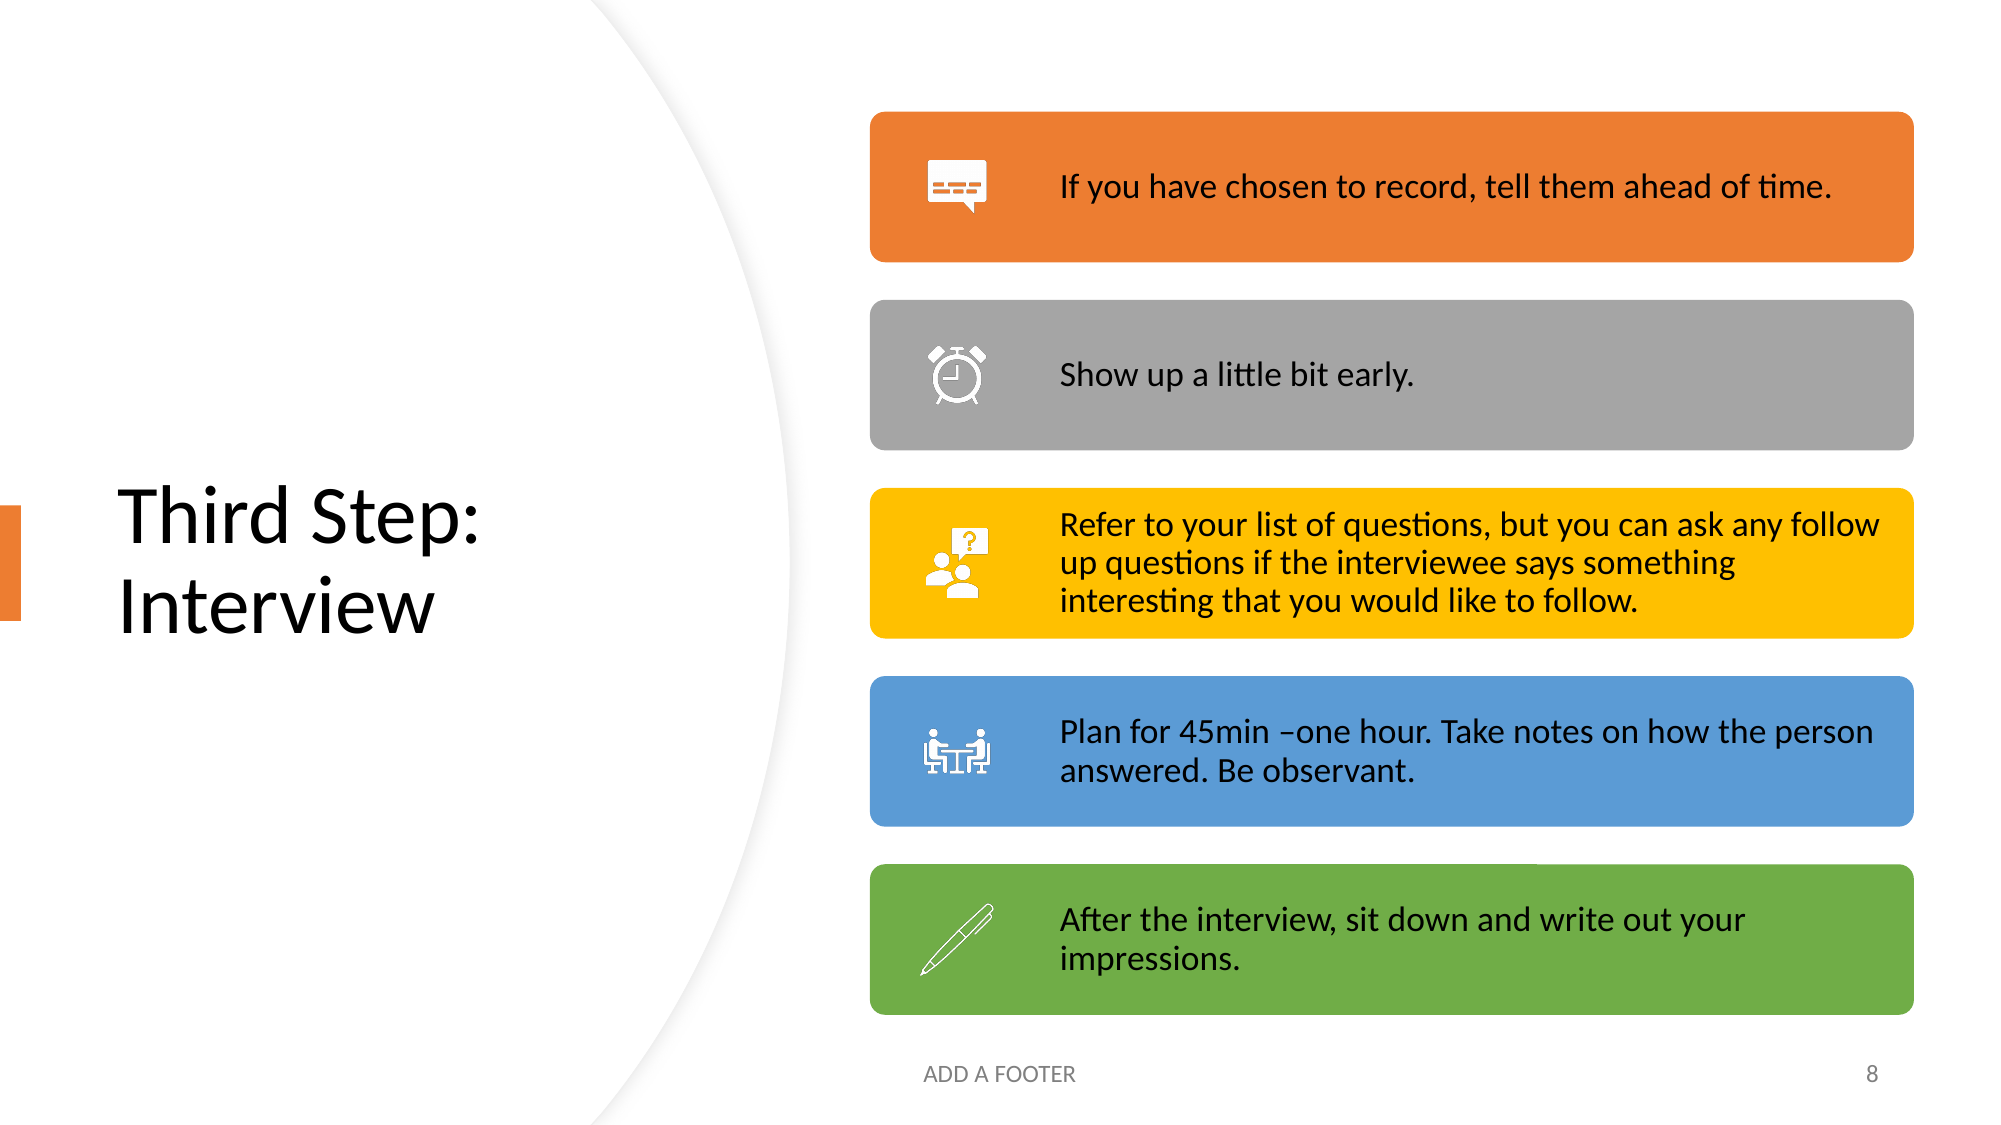

If you have chosen to record, tell them ahead of time.
Show up a little bit early.
Refer to your list of questions, but you can ask any follow up questions if the interviewee says something interesting that you would like to follow.
Plan for 45min –one hour. Take notes on how the person answered. Be observant.
After the interview, sit down and write out your impressions.
# Third Step: Interview

ADD A FOOTER
8